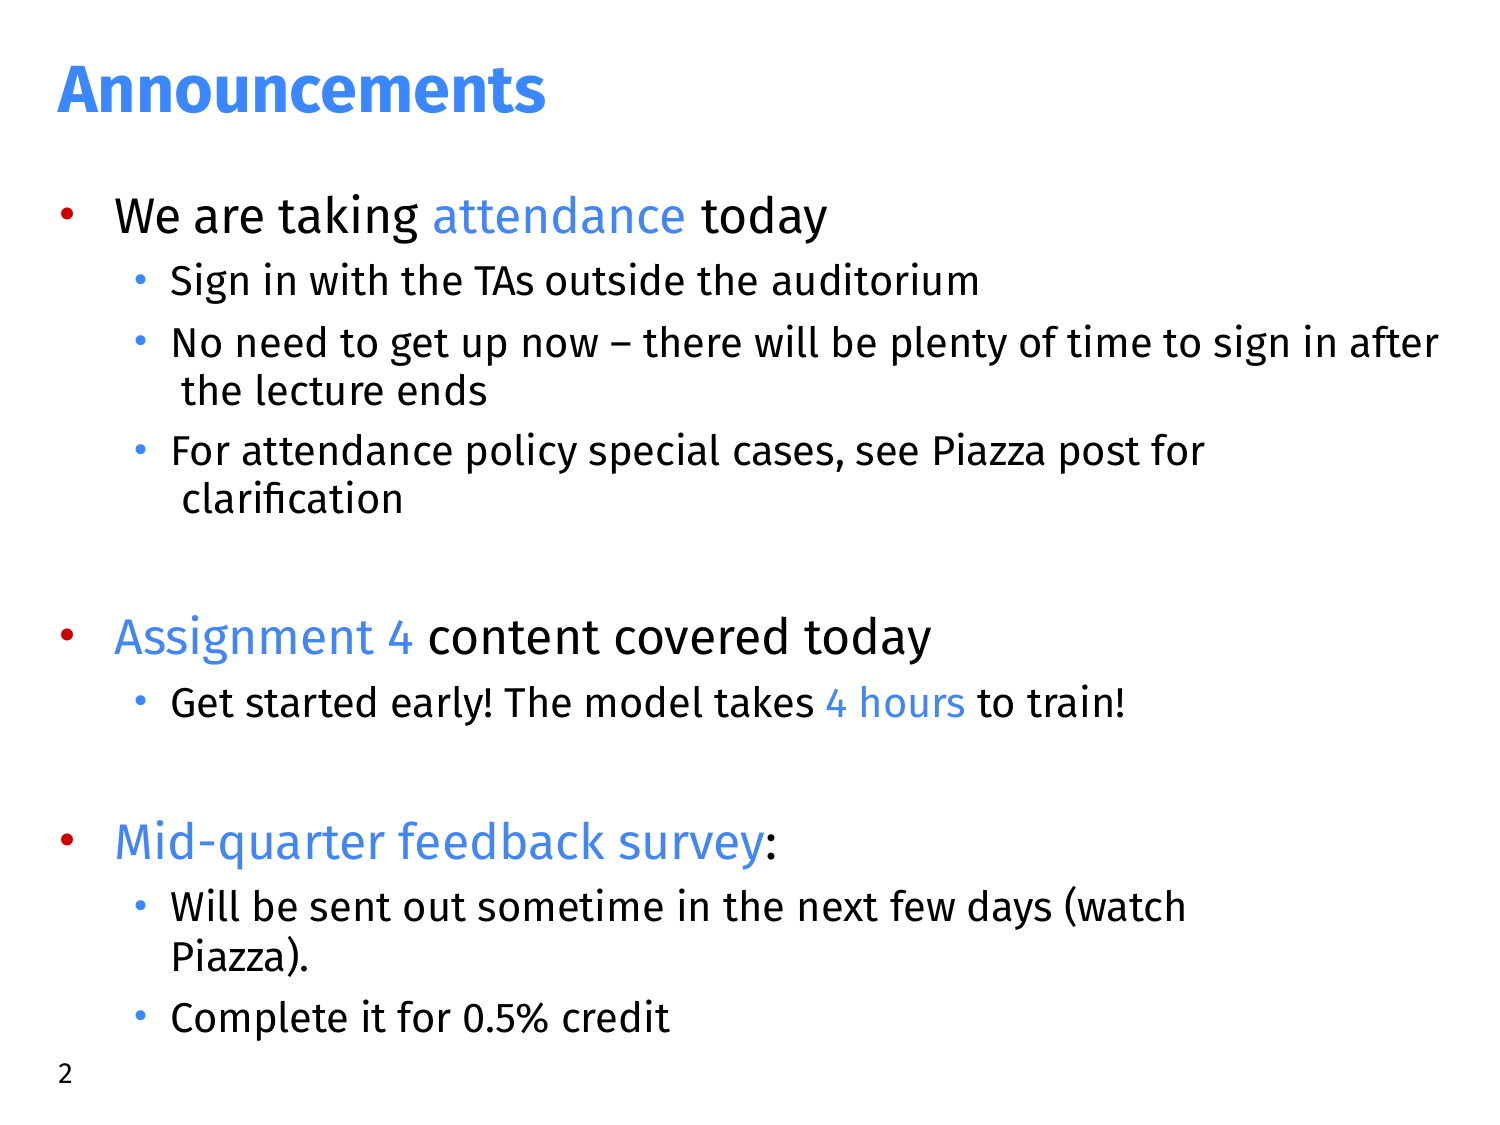

# Announcements
We are taking attendance today
Sign in with the TAs outside the auditorium
No need to get up now – there will be plenty of time to sign in after  the lecture ends
For attendance policy special cases, see Piazza post for  clarification

Assignment 4 content covered today
Get started early! The model takes 4 hours to train!

Mid-quarter feedback survey:
Will be sent out sometime in the next few days (watch Piazza).
Complete it for 0.5% credit
2